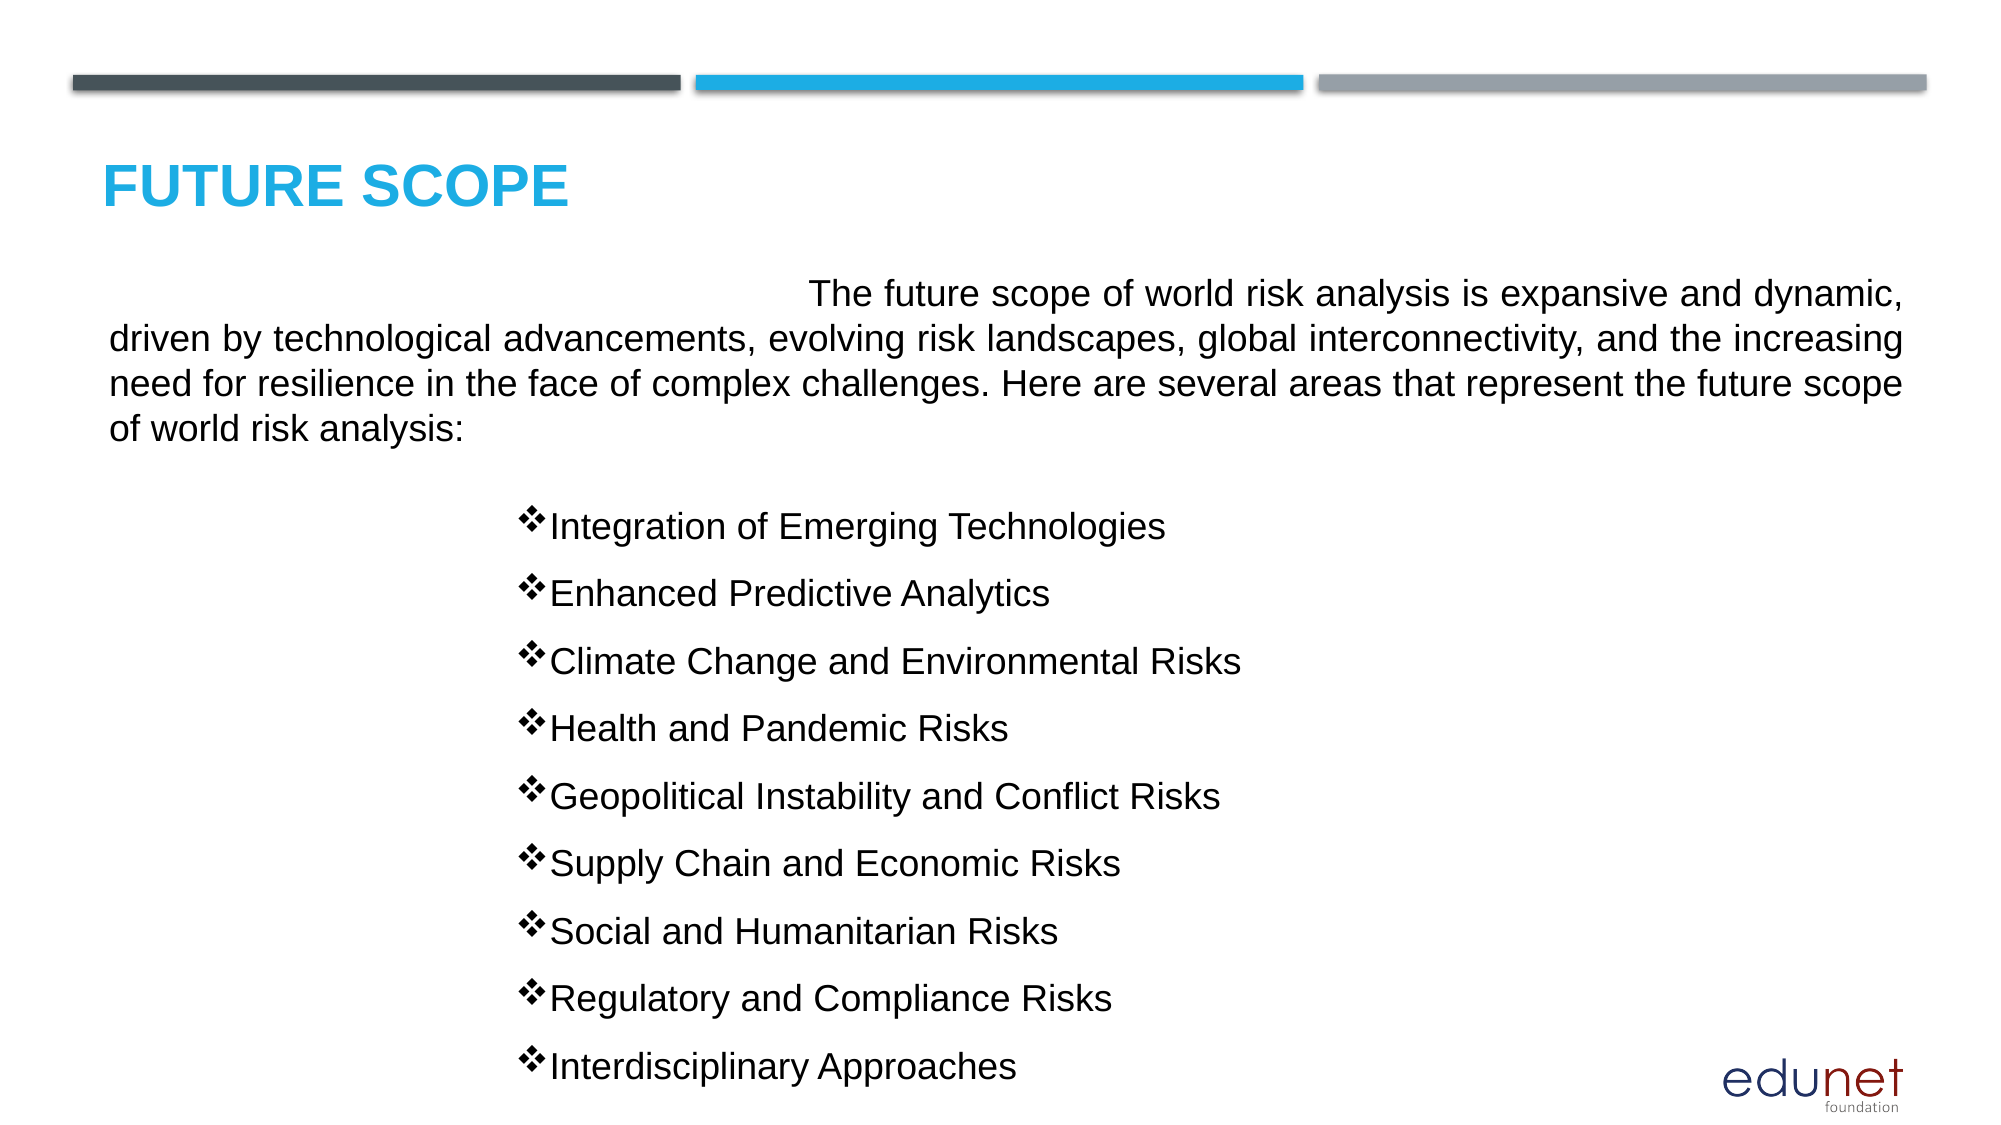

Future scope

                                                             The future scope of world risk analysis is expansive and dynamic, driven by technological advancements, evolving risk landscapes, global interconnectivity, and the increasing need for resilience in the face of complex challenges. Here are several areas that represent the future scope of world risk analysis:
Integration of Emerging Technologies
Enhanced Predictive Analytics
Climate Change and Environmental Risks
Health and Pandemic Risks
Geopolitical Instability and Conflict Risks
Supply Chain and Economic Risks
Social and Humanitarian Risks
Regulatory and Compliance Risks
Interdisciplinary Approaches